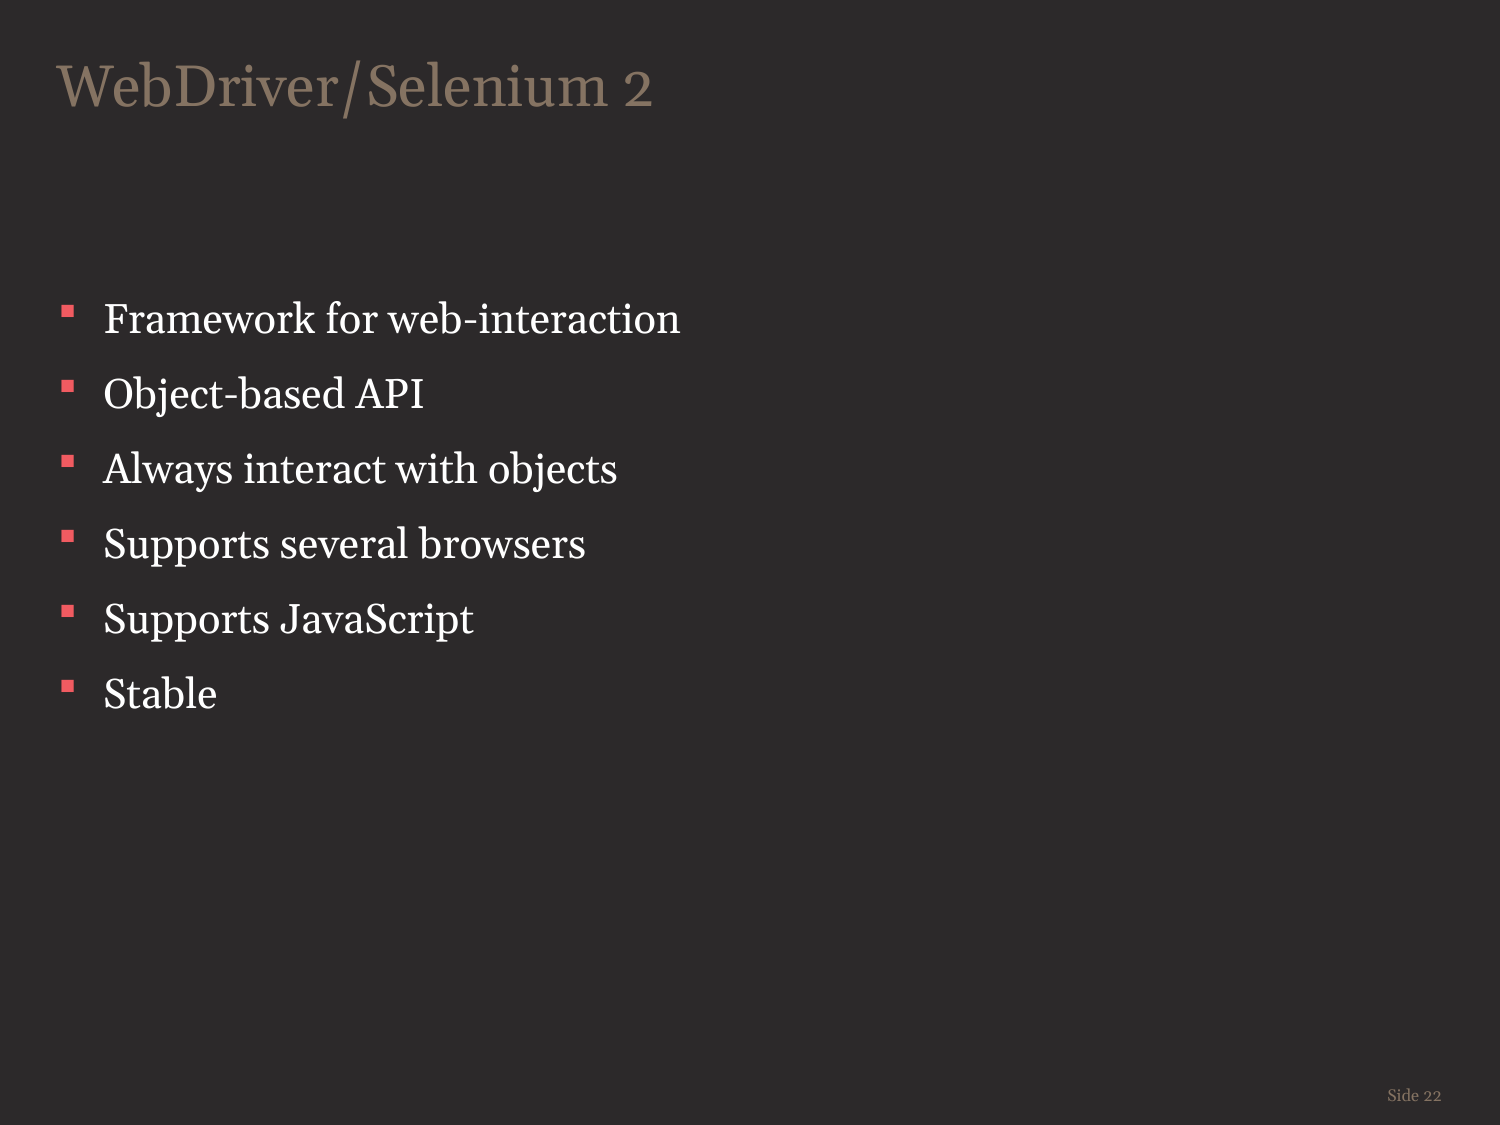

# WebDriver/Selenium 2

Framework for web-interaction
Object-based API
Always interact with objects
Supports several browsers
Supports JavaScript
Stable
Side 22